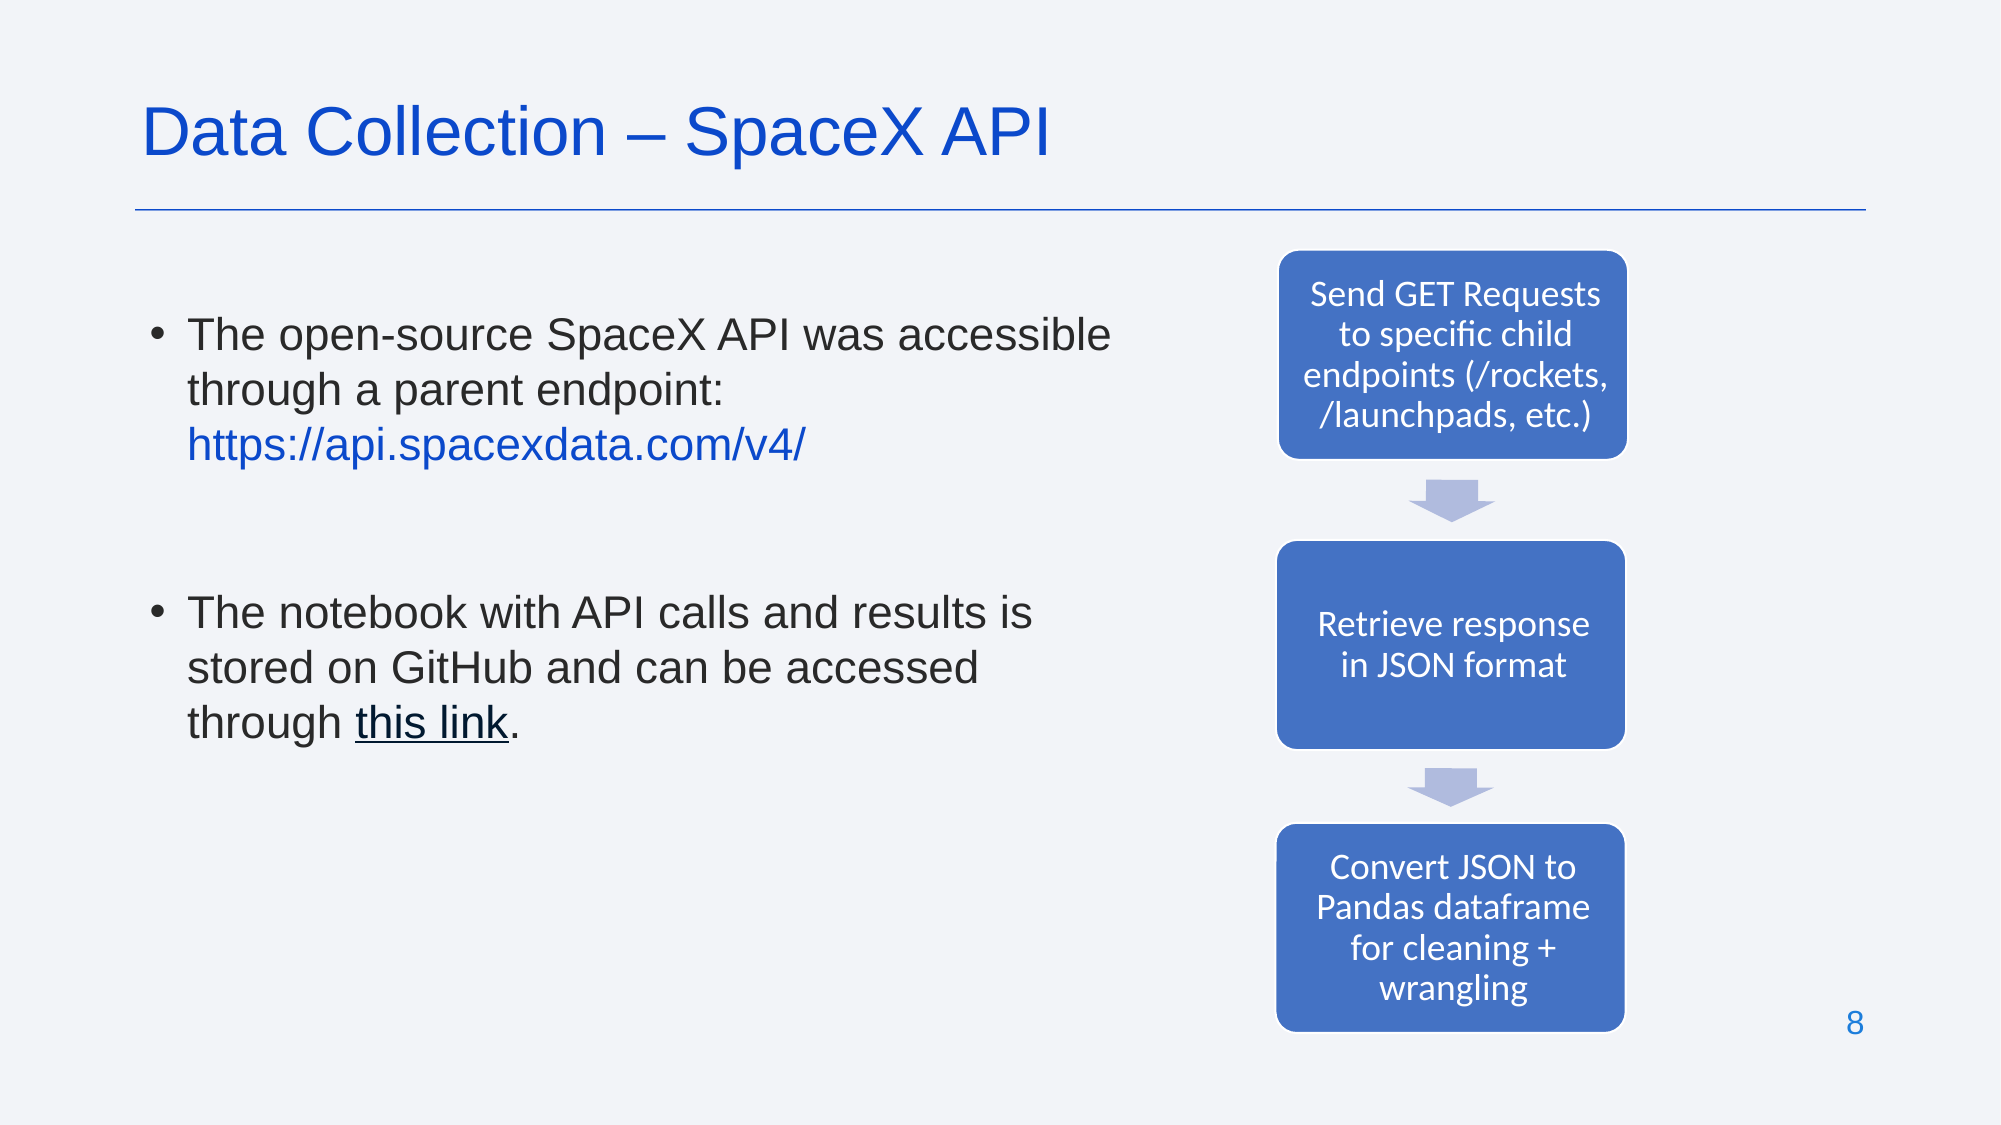

Data Collection – SpaceX API
Send GET Requests to specific child endpoints (/rockets, /launchpads, etc.)

Retrieve response in JSON format

Convert JSON to Pandas dataframe for cleaning + wrangling
The open-source SpaceX API was accessible through a parent endpoint: https://api.spacexdata.com/v4/

The notebook with API calls and results is stored on GitHub and can be accessed through this link.

8